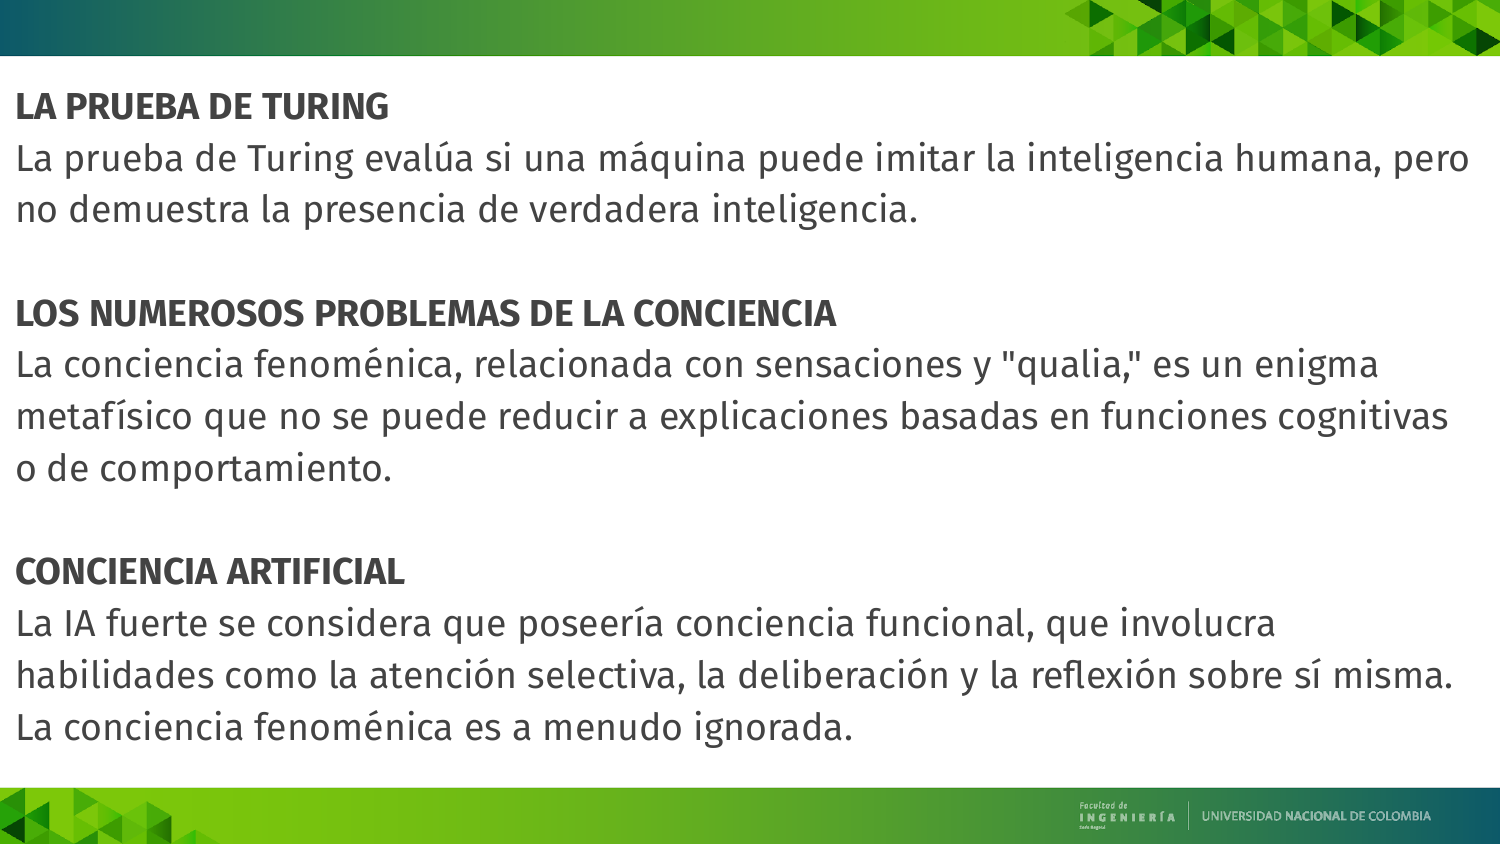

LA PRUEBA DE TURING
La prueba de Turing evalúa si una máquina puede imitar la inteligencia humana, pero no demuestra la presencia de verdadera inteligencia.

LOS NUMEROSOS PROBLEMAS DE LA CONCIENCIA
La conciencia fenoménica, relacionada con sensaciones y "qualia," es un enigma metafísico que no se puede reducir a explicaciones basadas en funciones cognitivas o de comportamiento.

CONCIENCIA ARTIFICIAL
La IA fuerte se considera que poseería conciencia funcional, que involucra habilidades como la atención selectiva, la deliberación y la reflexión sobre sí misma. La conciencia fenoménica es a menudo ignorada.